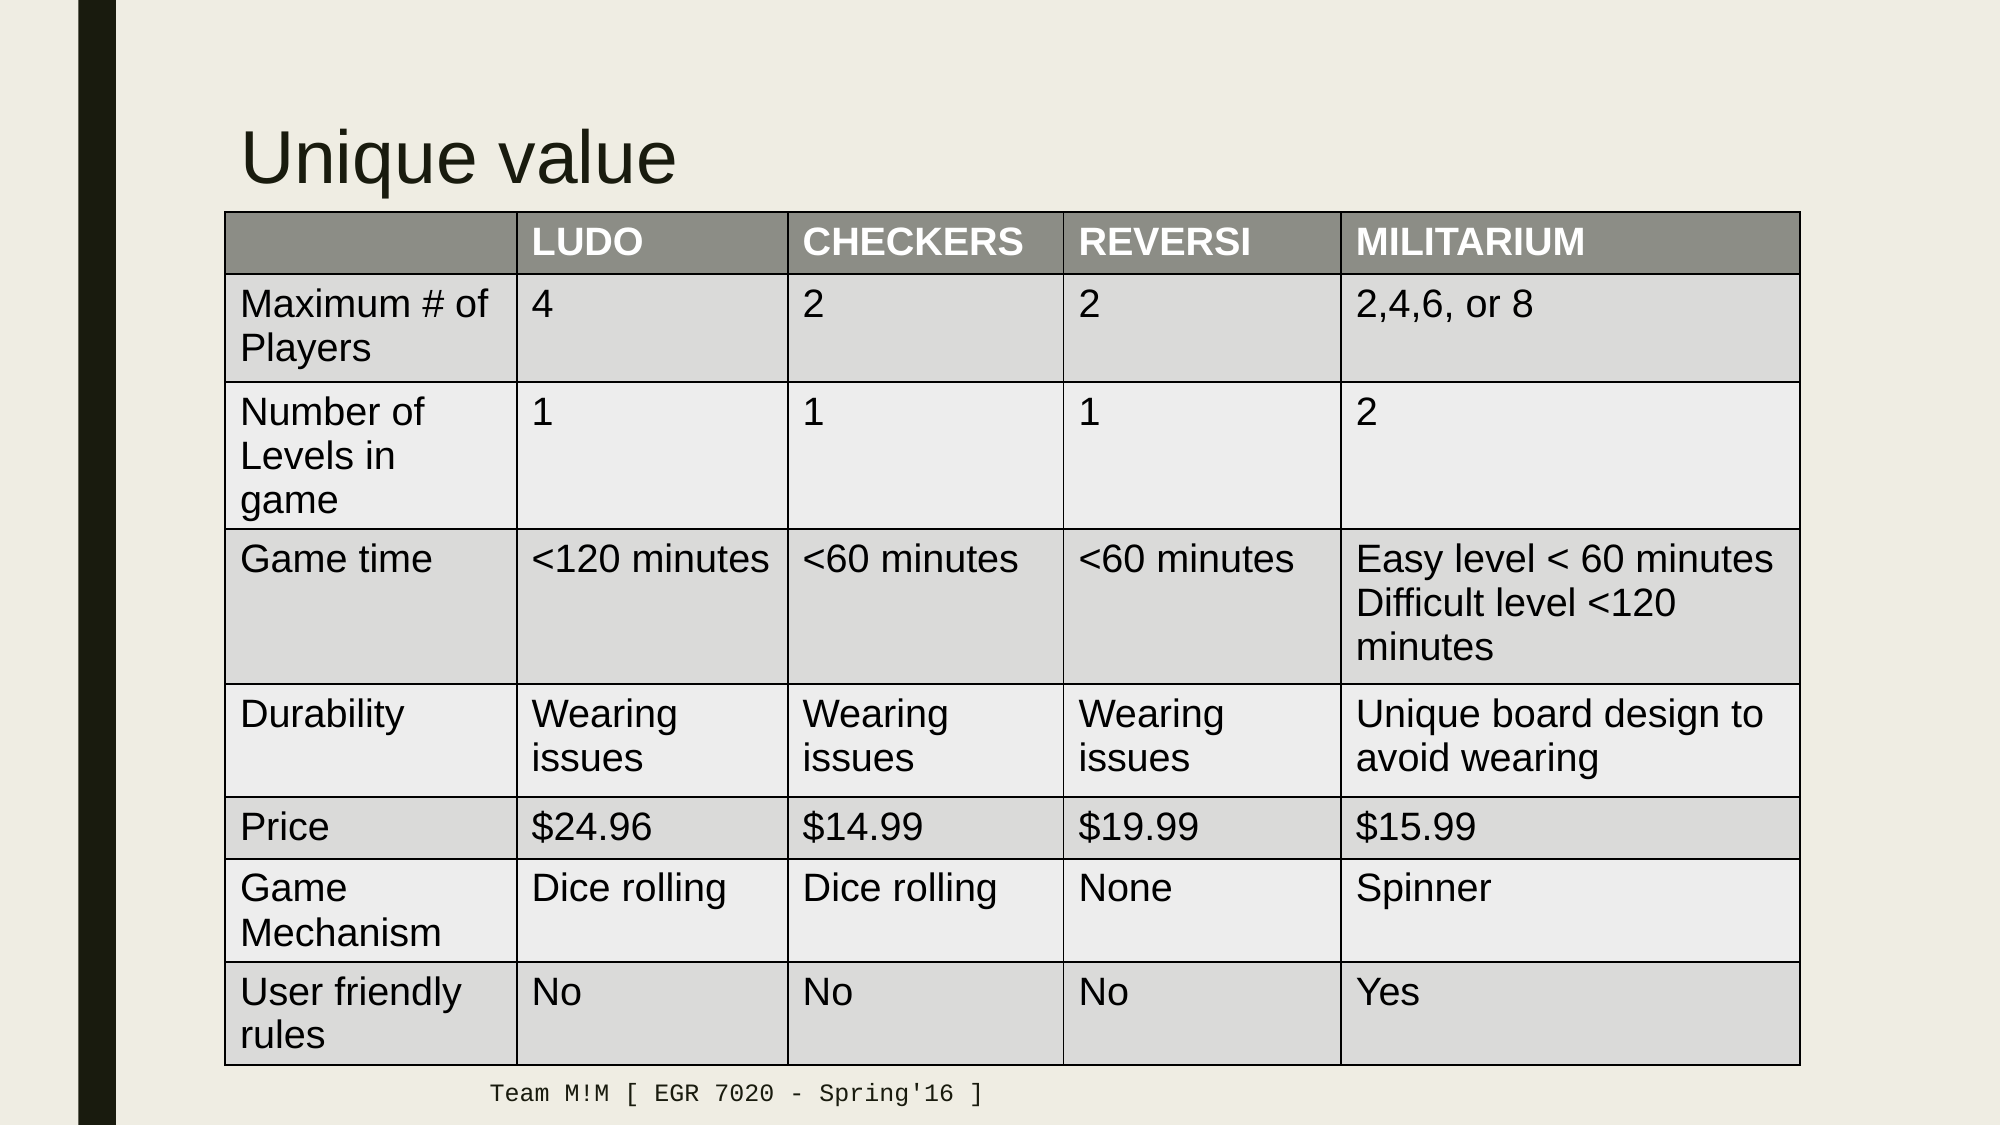

# Unique value
|  | LUDO | CHECKERS | REVERSI | MILITARIUM |
| --- | --- | --- | --- | --- |
| Maximum # of Players | 4 | 2 | 2 | 2,4,6, or 8 |
| Number of Levels in game | 1 | 1 | 1 | 2 |
| Game time | <120 minutes | <60 minutes | <60 minutes | Easy level < 60 minutes Difficult level <120 minutes |
| Durability | Wearing issues | Wearing issues | Wearing issues | Unique board design to avoid wearing |
| Price | $24.96 | $14.99 | $19.99 | $15.99 |
| Game Mechanism | Dice rolling | Dice rolling | None | Spinner |
| User friendly rules | No | No | No | Yes |
Team M!M [ EGR 7020 - Spring'16 ]